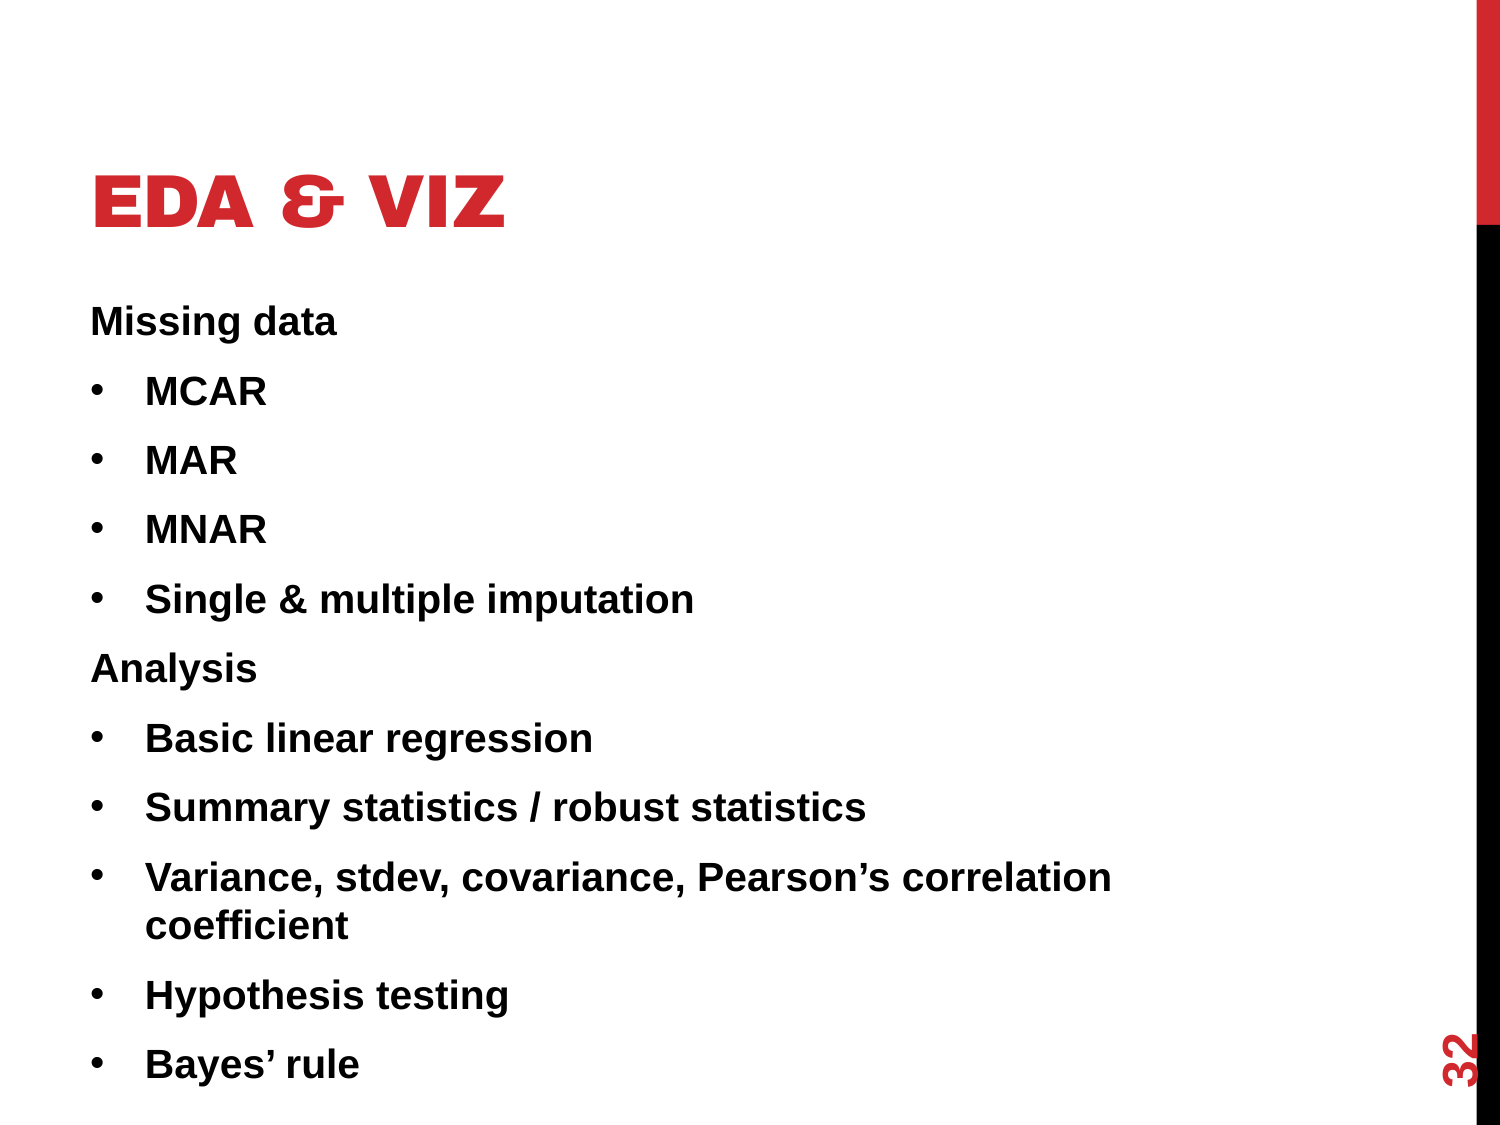

# EDA & Viz
Missing data
MCAR
MAR
MNAR
Single & multiple imputation
Analysis
Basic linear regression
Summary statistics / robust statistics
Variance, stdev, covariance, Pearson’s correlation coefficient
Hypothesis testing
Bayes’ rule

32